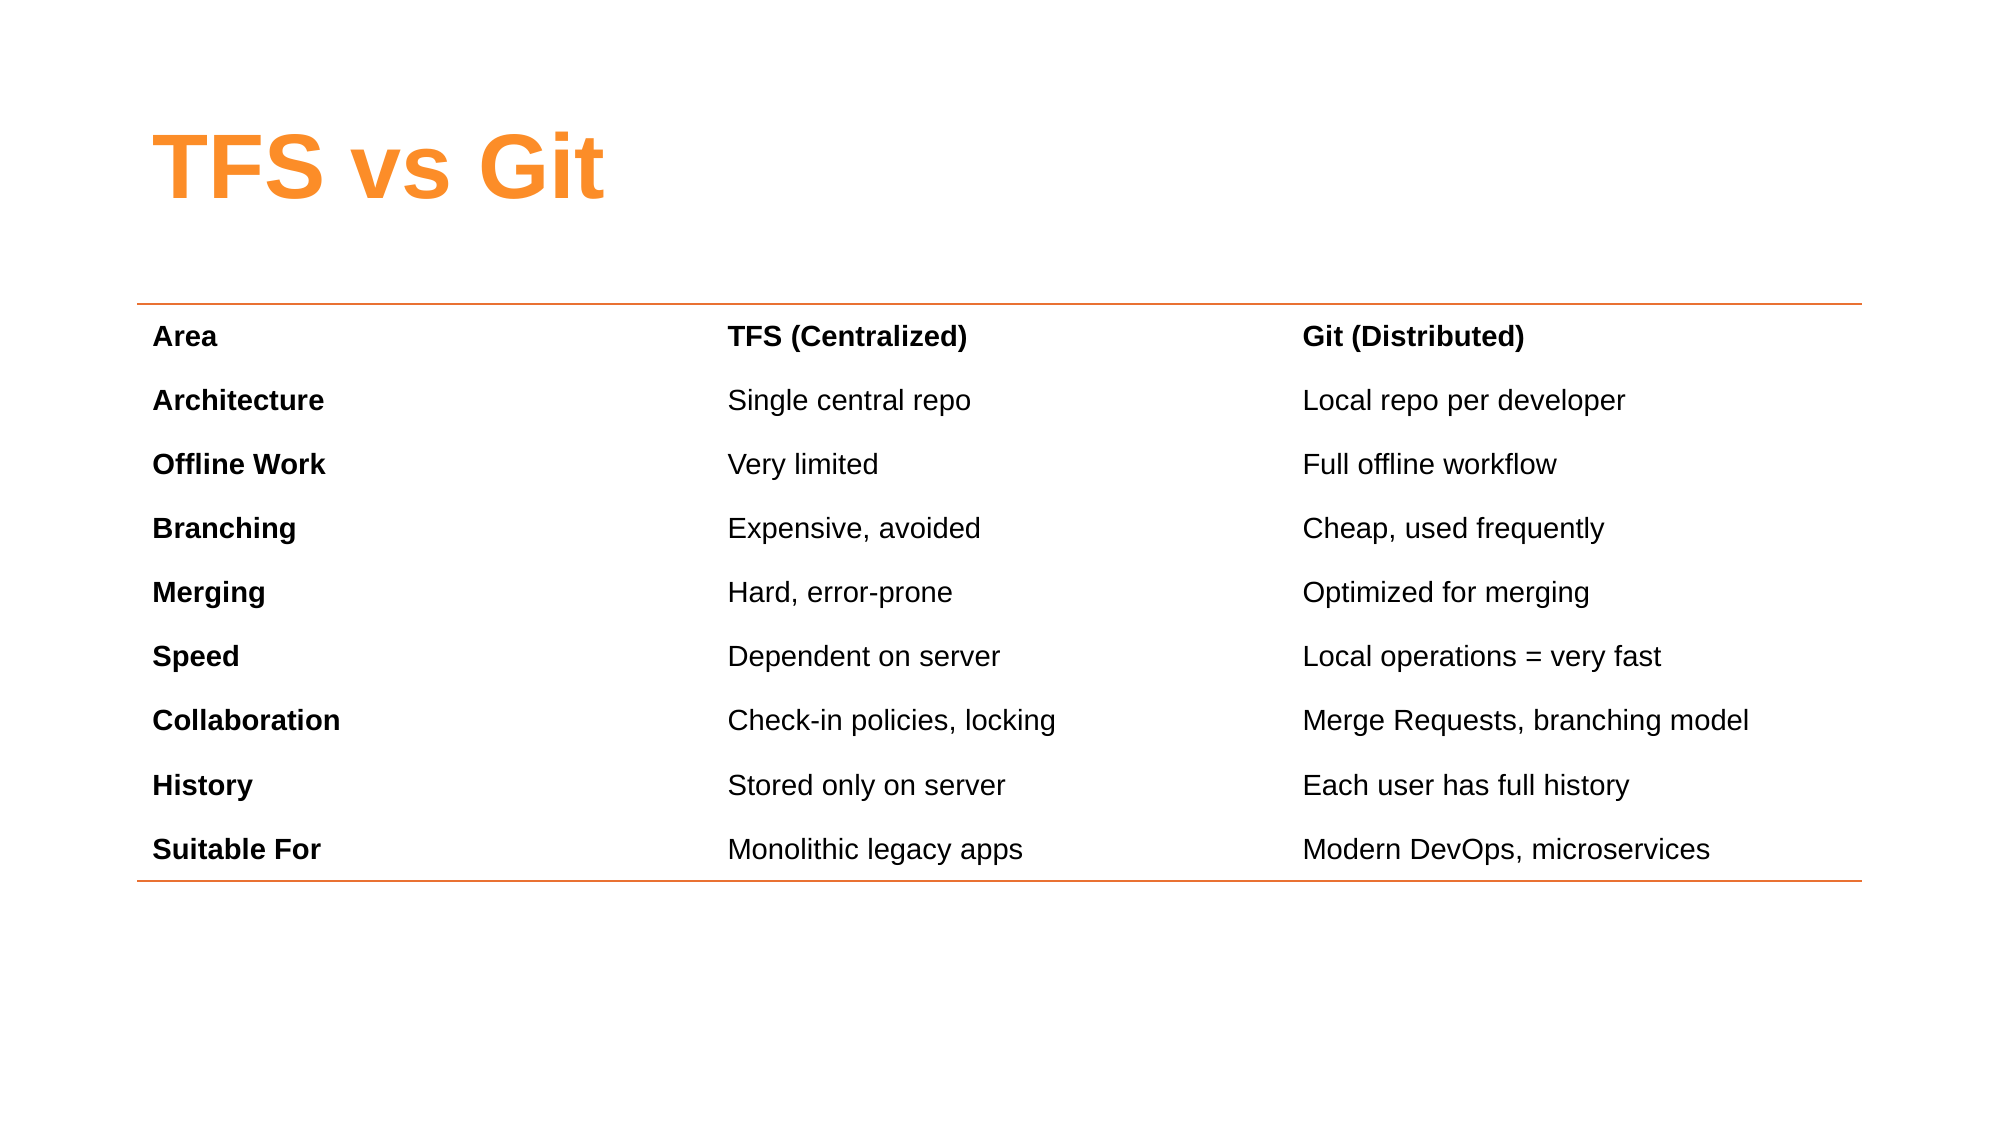

# TFS vs Git
| Area | TFS (Centralized) | Git (Distributed) |
| --- | --- | --- |
| Architecture | Single central repo | Local repo per developer |
| Offline Work | Very limited | Full offline workflow |
| Branching | Expensive, avoided | Cheap, used frequently |
| Merging | Hard, error-prone | Optimized for merging |
| Speed | Dependent on server | Local operations = very fast |
| Collaboration | Check-in policies, locking | Merge Requests, branching model |
| History | Stored only on server | Each user has full history |
| Suitable For | Monolithic legacy apps | Modern DevOps, microservices |